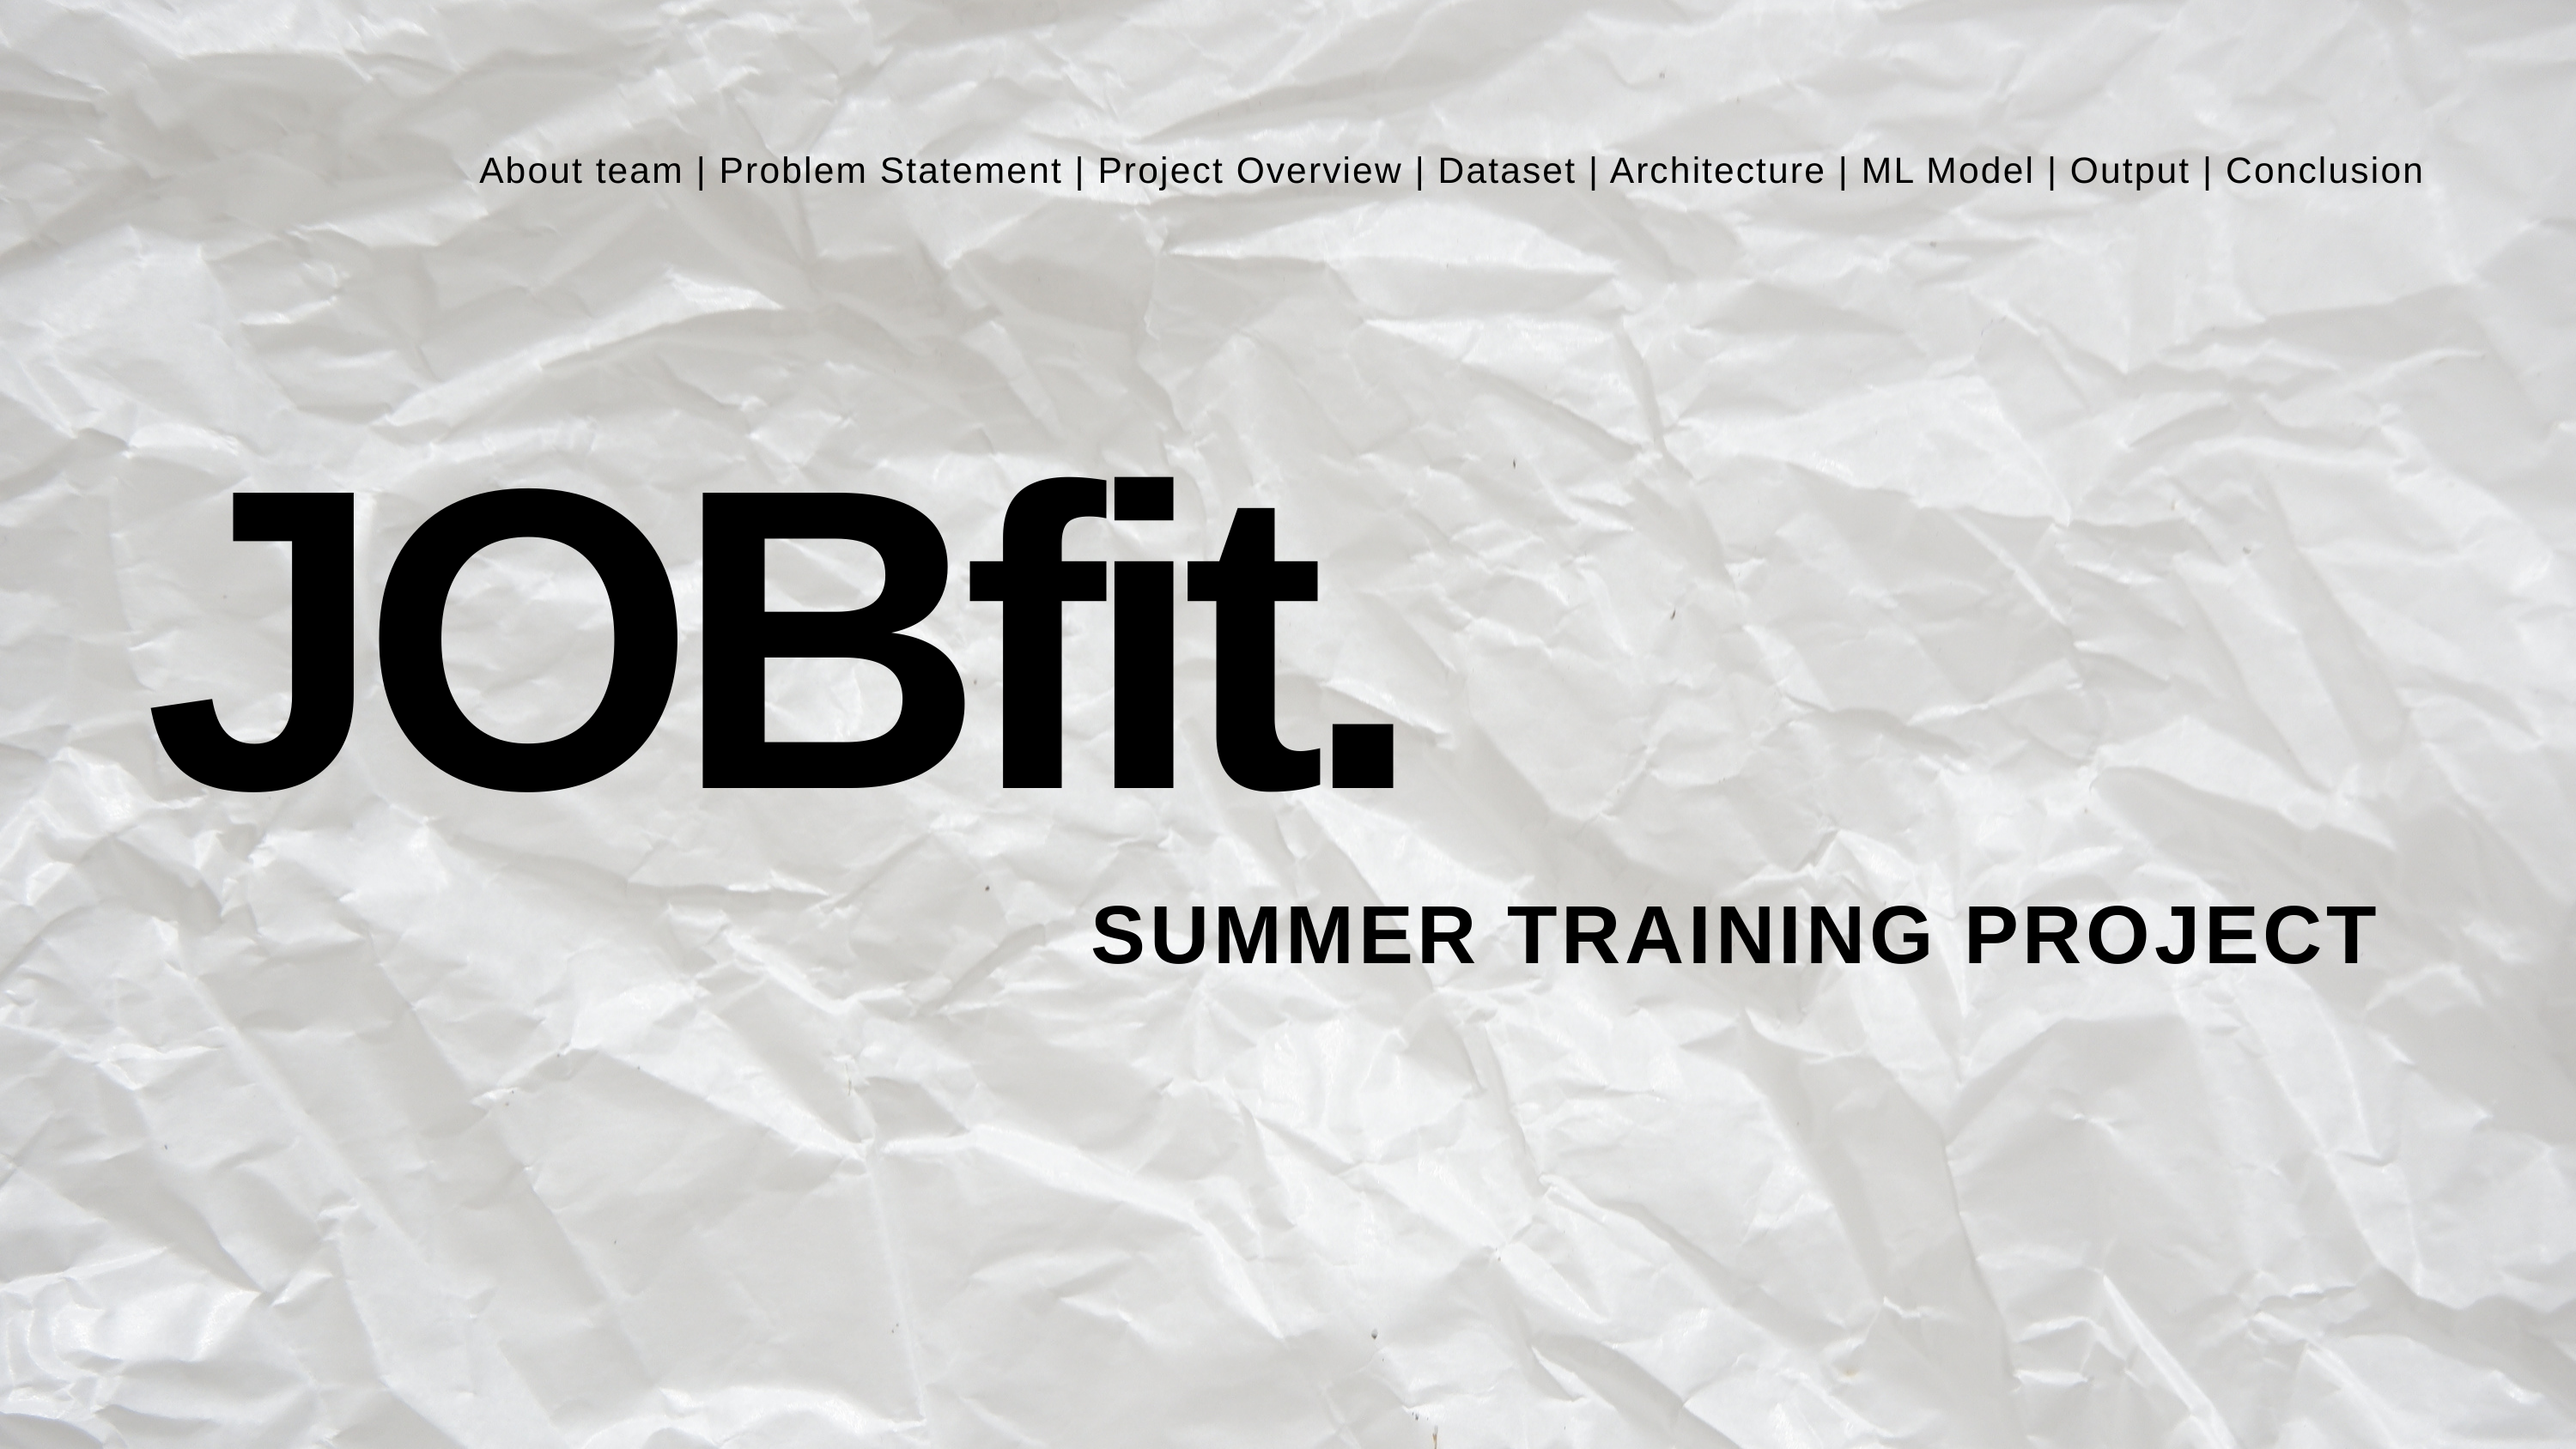

About team | Problem Statement | Project Overview | Dataset | Architecture | ML Model | Output | Conclusion
JOBfit.
SUMMER TRAINING PROJECT